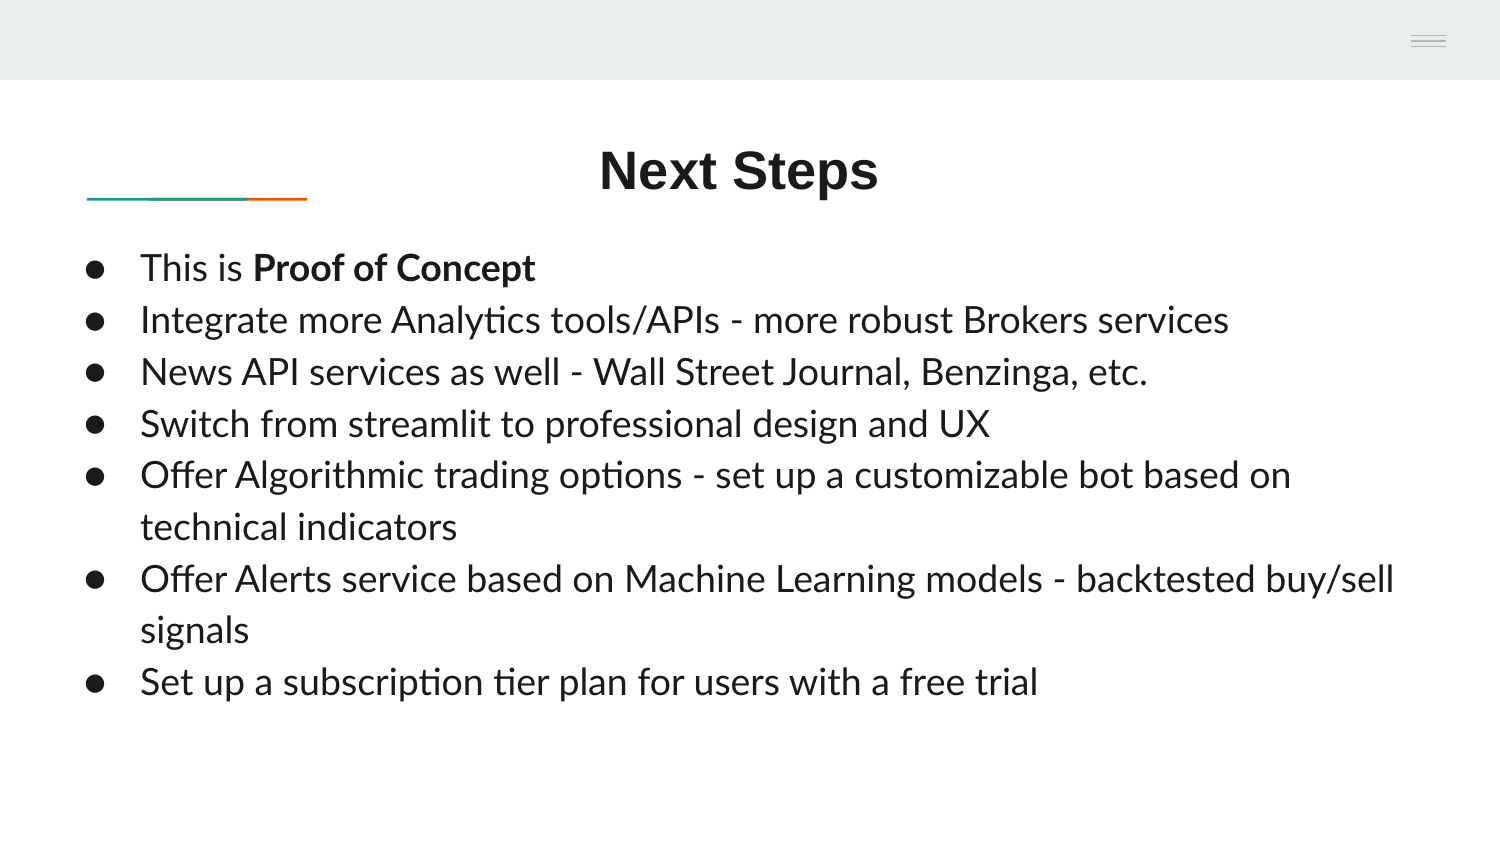

# Next Steps

This is Proof of Concept
Integrate more Analytics tools/APIs - more robust Brokers services
News API services as well - Wall Street Journal, Benzinga, etc.
Switch from streamlit to professional design and UX
Offer Algorithmic trading options - set up a customizable bot based on technical indicators
Offer Alerts service based on Machine Learning models - backtested buy/sell signals
Set up a subscription tier plan for users with a free trial